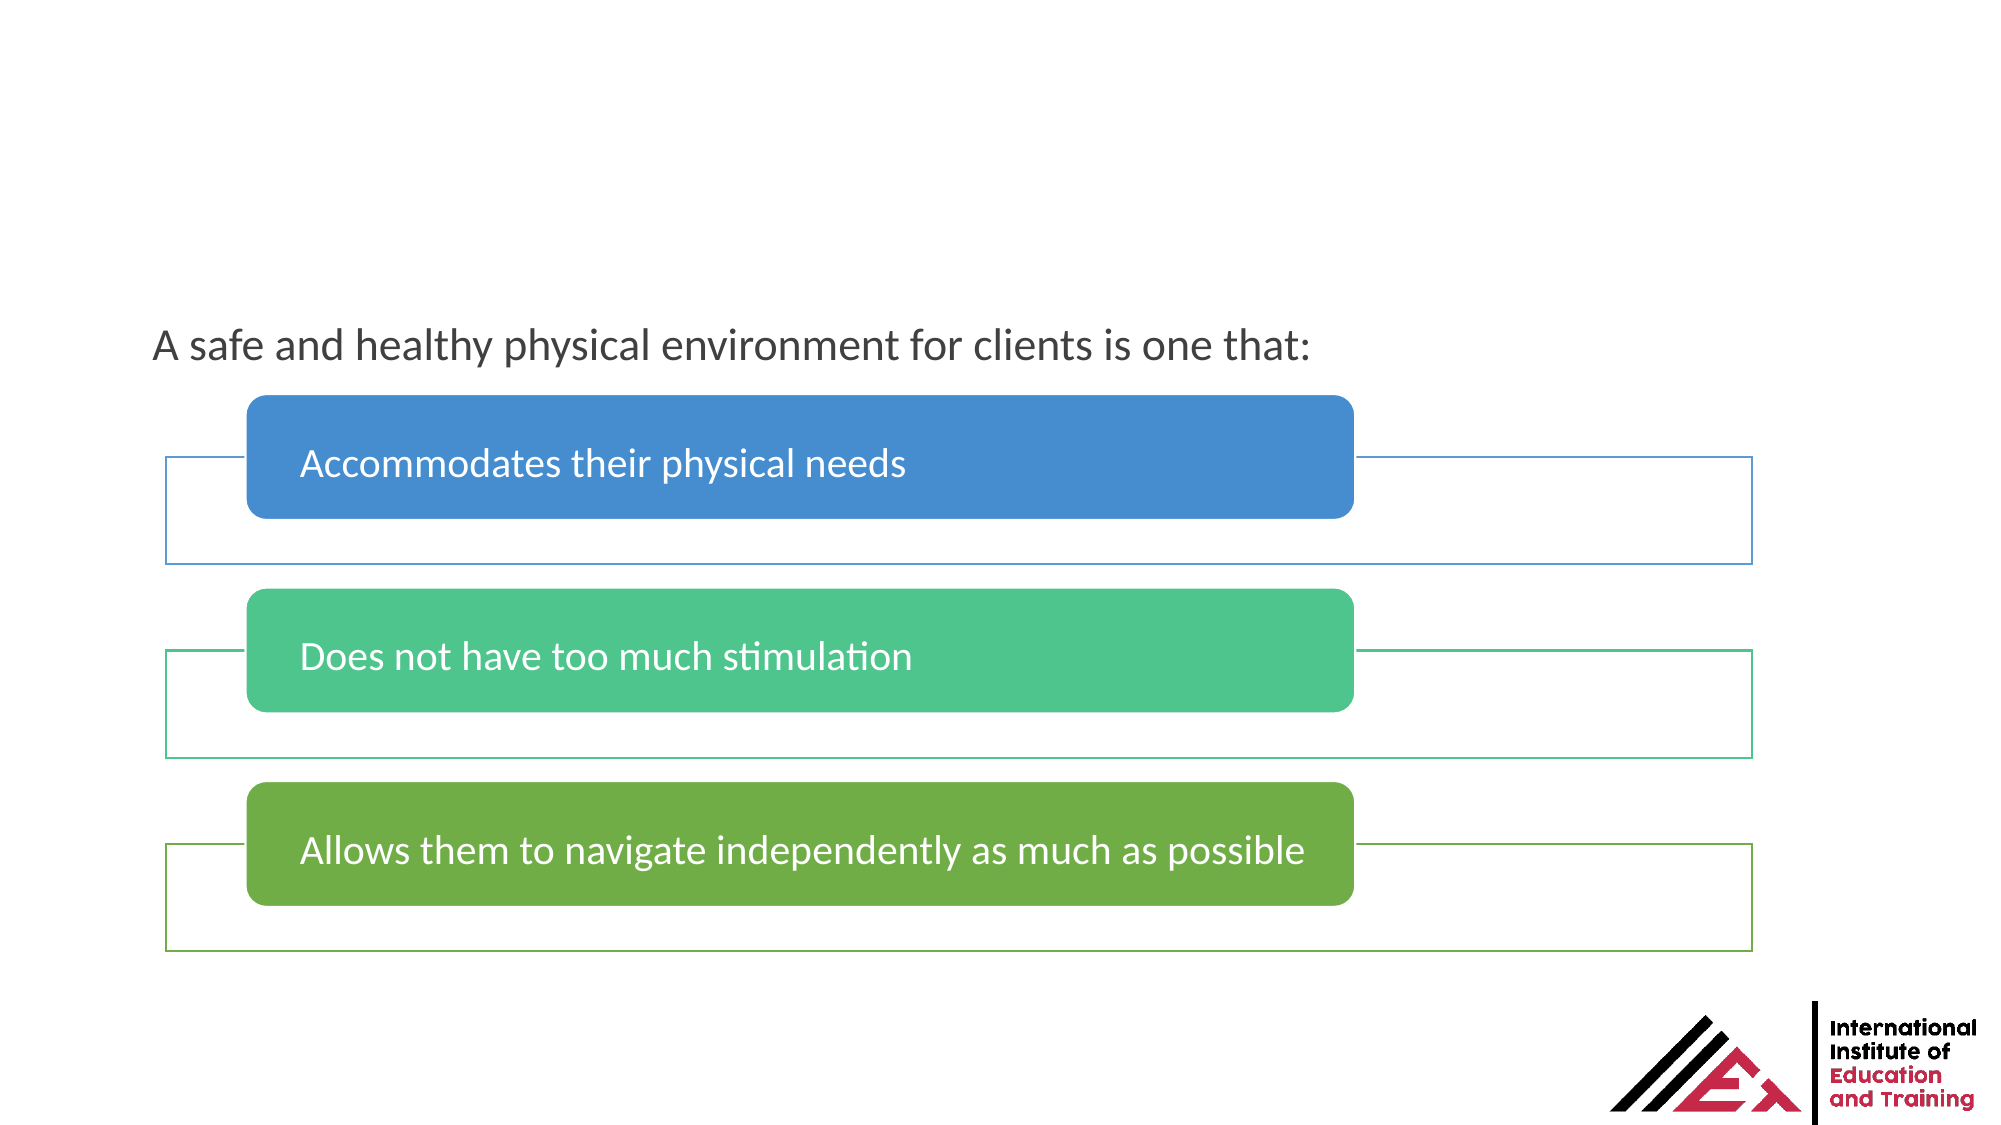

A safe and healthy physical environment for clients is one that:

Accommodates their physical needs
Does not have too much stimulation
Allows them to navigate independently as much as possible